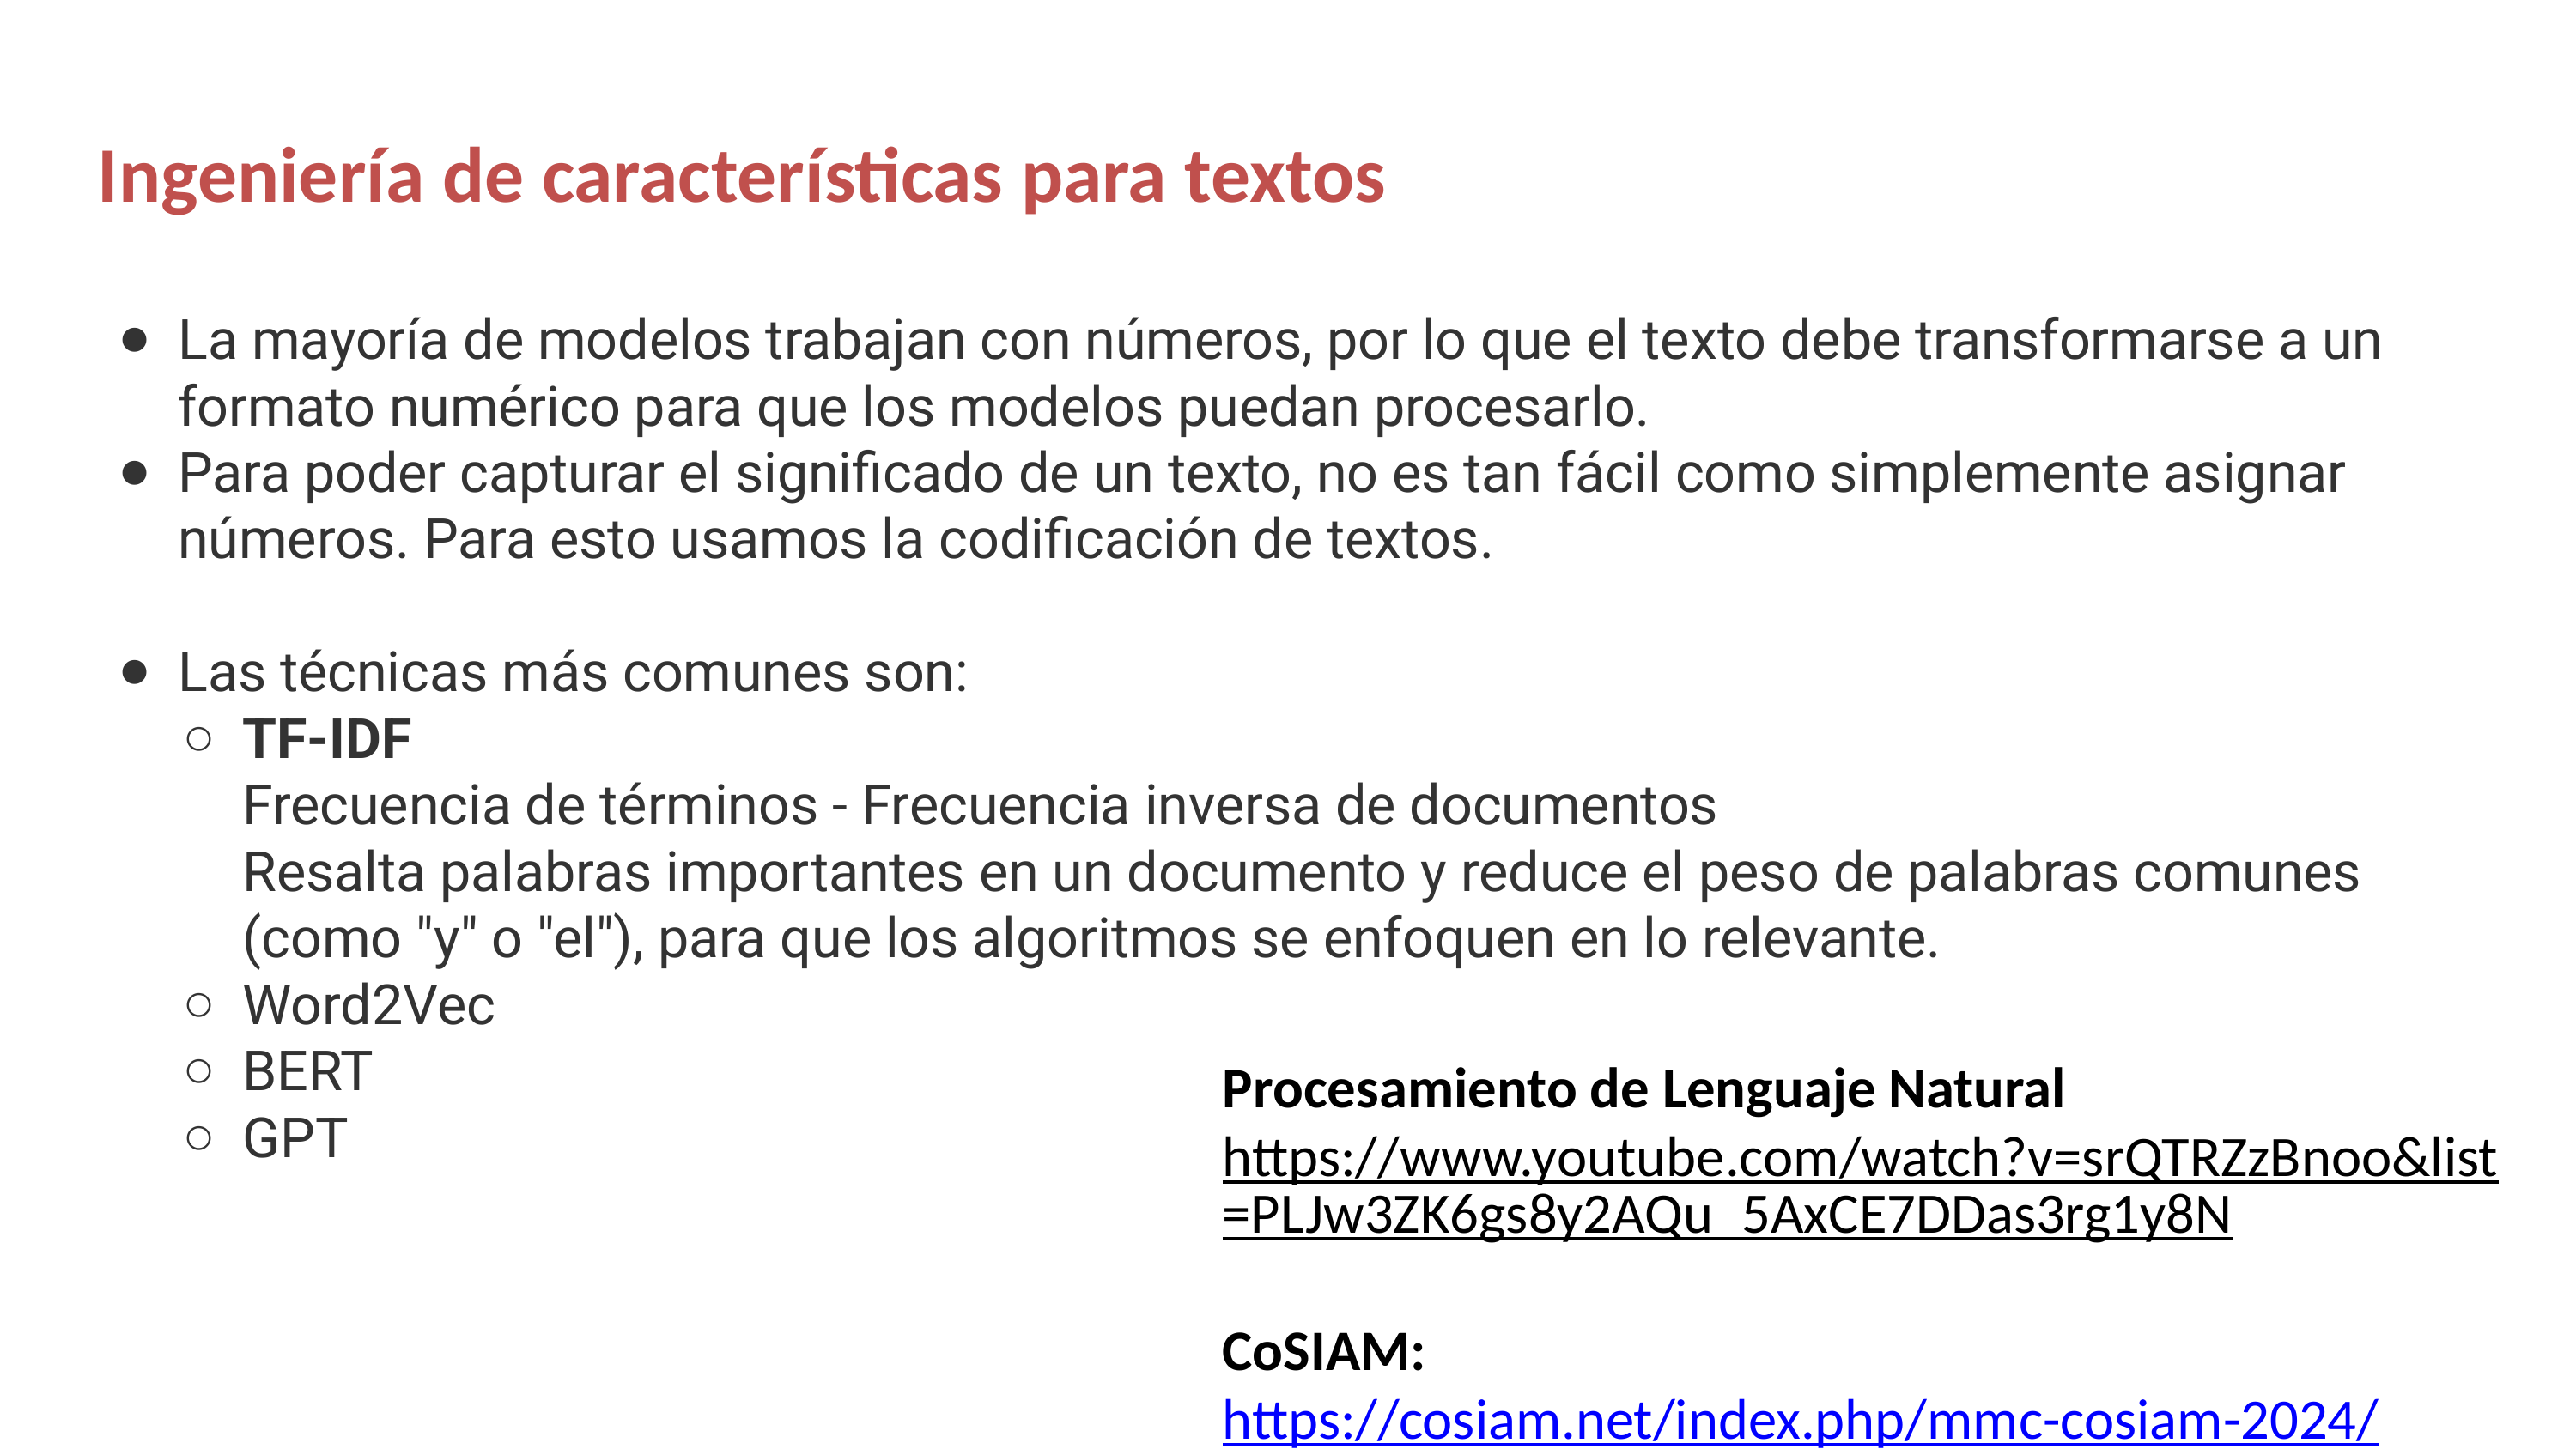

Ingeniería de características para textos
La mayoría de modelos trabajan con números, por lo que el texto debe transformarse a un formato numérico para que los modelos puedan procesarlo.
Para poder capturar el significado de un texto, no es tan fácil como simplemente asignar números. Para esto usamos la codificación de textos.
Las técnicas más comunes son:
TF-IDF
Frecuencia de términos - Frecuencia inversa de documentos
Resalta palabras importantes en un documento y reduce el peso de palabras comunes (como "y" o "el"), para que los algoritmos se enfoquen en lo relevante.
Word2Vec
BERT
GPT
Procesamiento de Lenguaje Natural
https://www.youtube.com/watch?v=srQTRZzBnoo&list=PLJw3ZK6gs8y2AQu_5AxCE7DDas3rg1y8N
CoSIAM:
https://cosiam.net/index.php/mmc-cosiam-2024/